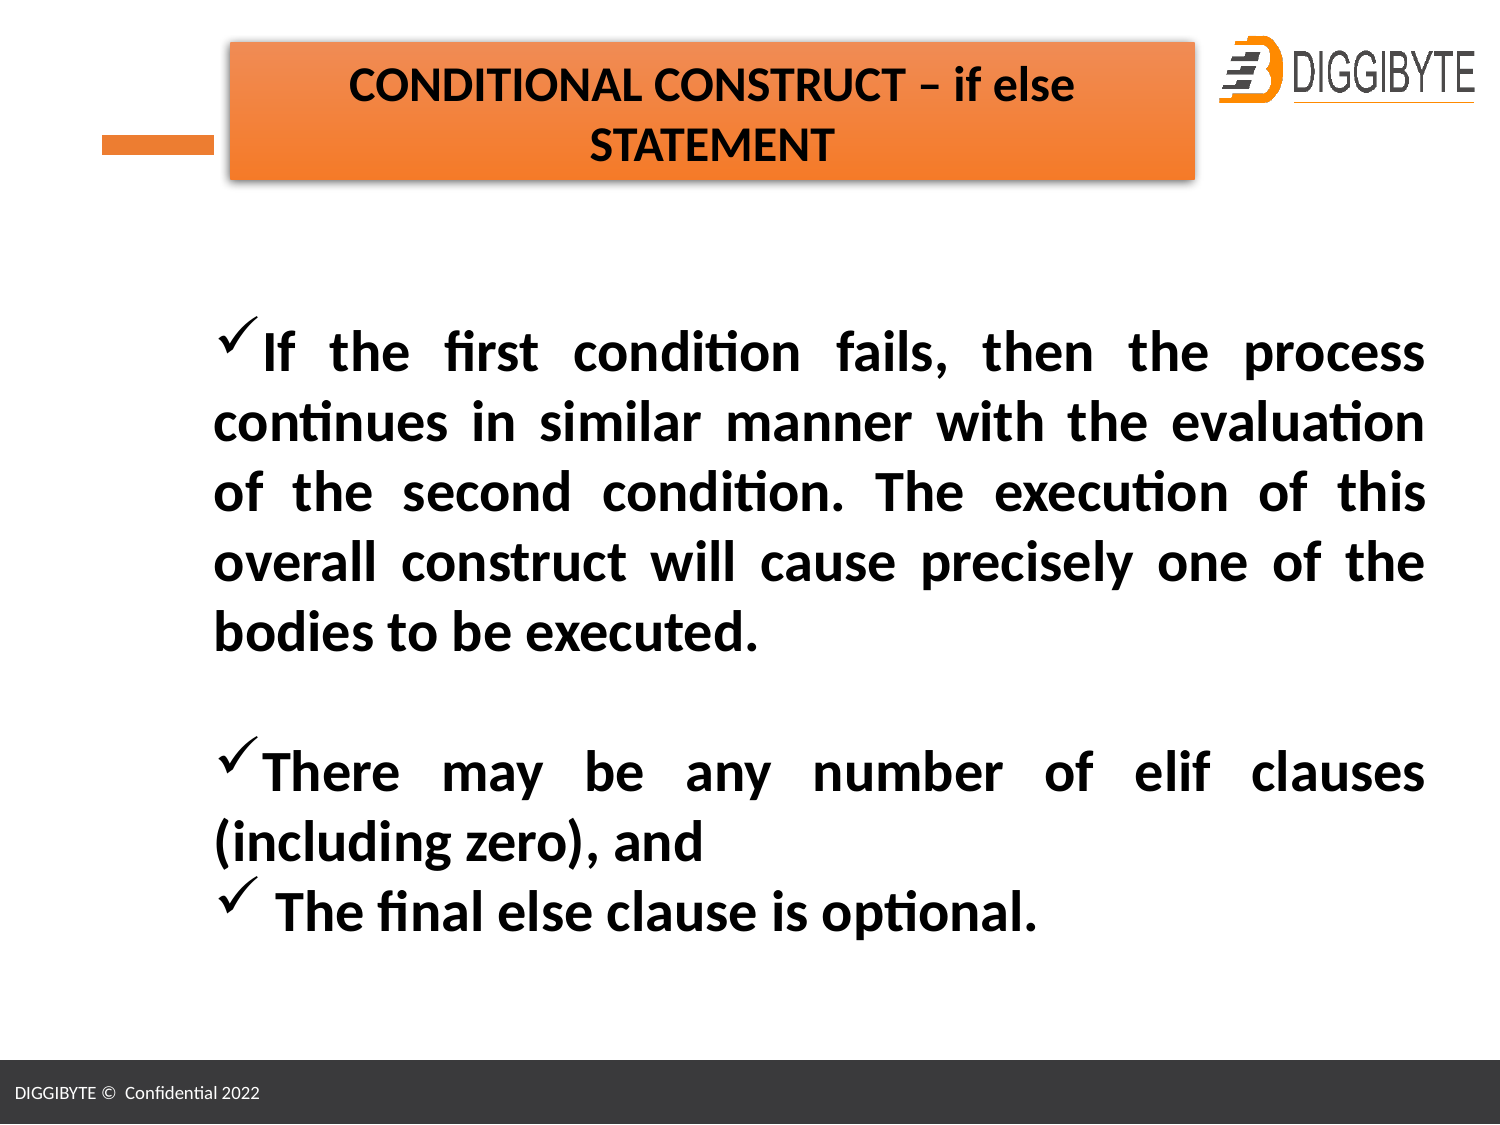

CONDITIONAL CONSTRUCT – if else STATEMENT

If the first condition fails, then the process continues in similar manner with the evaluation of the second condition. The execution of this overall construct will cause precisely one of the bodies to be executed.

There may be any number of elif clauses (including zero), and
 The final else clause is optional.